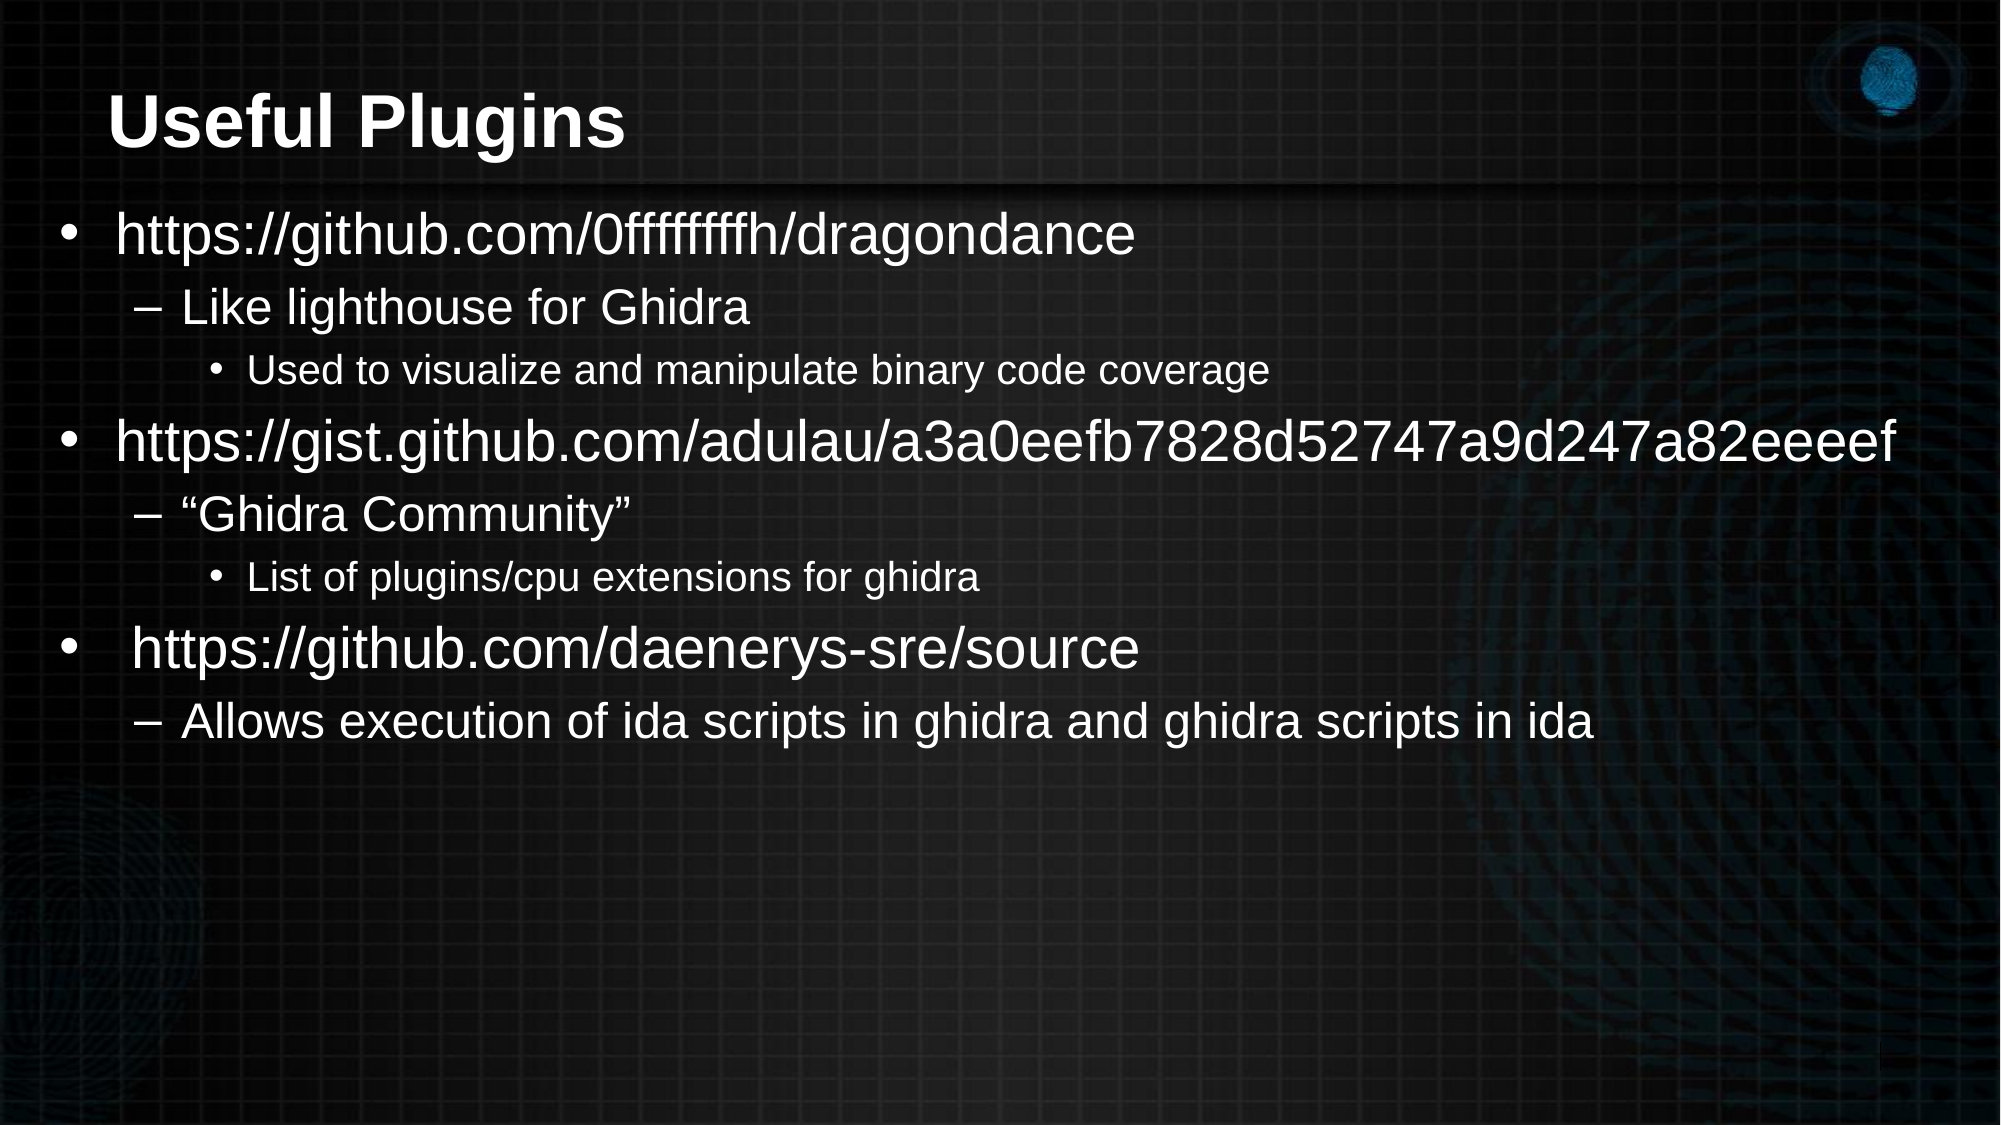

# Useful Plugins
https://github.com/0ffffffffh/dragondance
Like lighthouse for Ghidra
Used to visualize and manipulate binary code coverage
https://gist.github.com/adulau/a3a0eefb7828d52747a9d247a82eeeef
“Ghidra Community”
List of plugins/cpu extensions for ghidra
 https://github.com/daenerys-sre/source
Allows execution of ida scripts in ghidra and ghidra scripts in ida